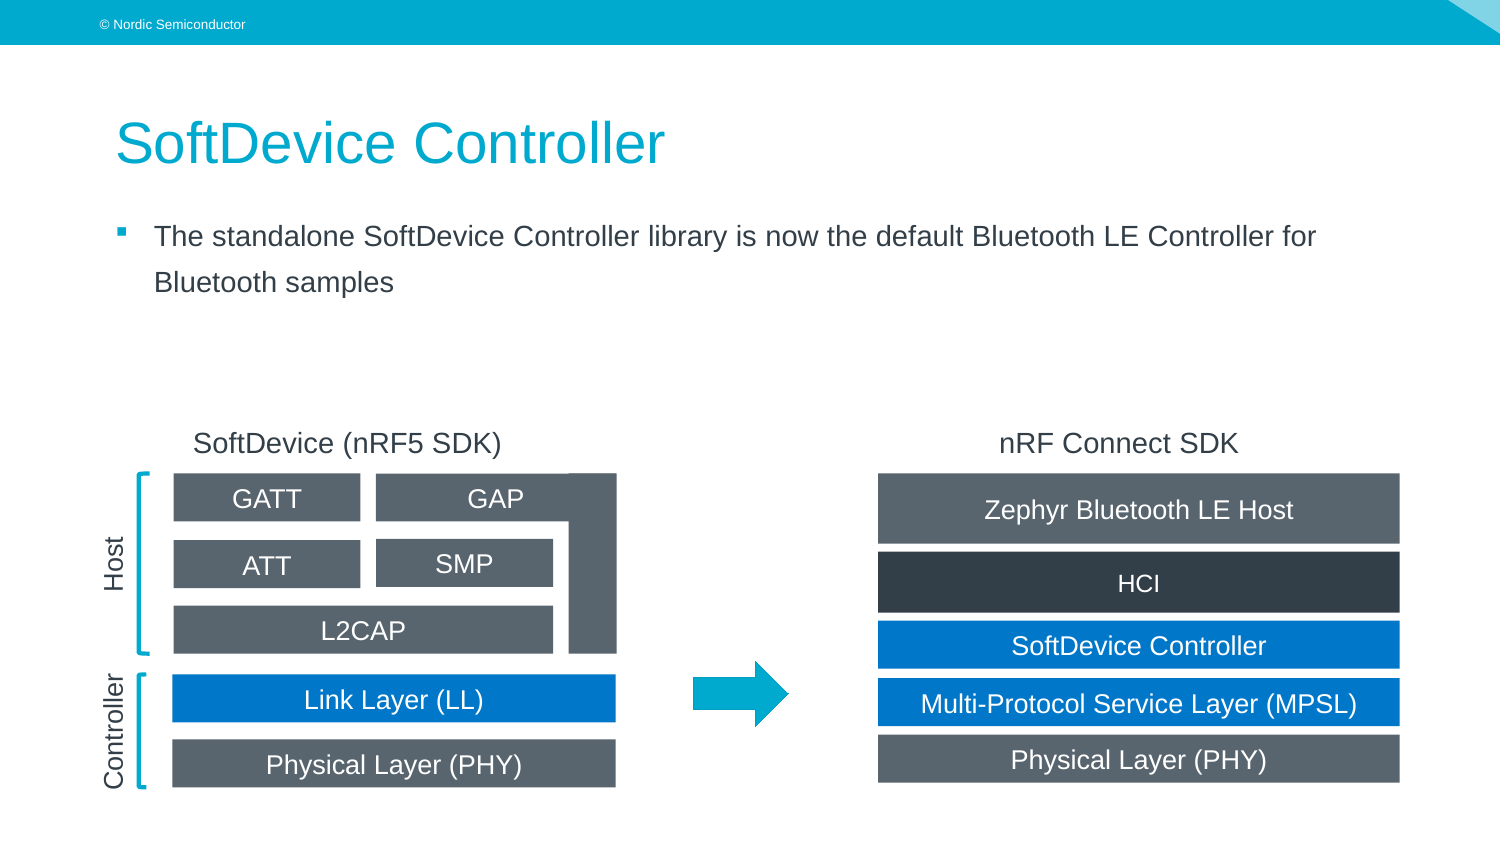

# SoftDevice Controller
The standalone SoftDevice Controller library is now the default Bluetooth LE Controller for Bluetooth samples
SoftDevice (nRF5 SDK)
nRF Connect SDK
Zephyr Bluetooth LE Host
GATT
GAP

Host
SMP

L2CAP

Link Layer (LL)
Controller
Physical Layer (PHY)
ATT
HCI
SoftDevice Controller

Multi-Protocol Service Layer (MPSL)
Physical Layer (PHY)